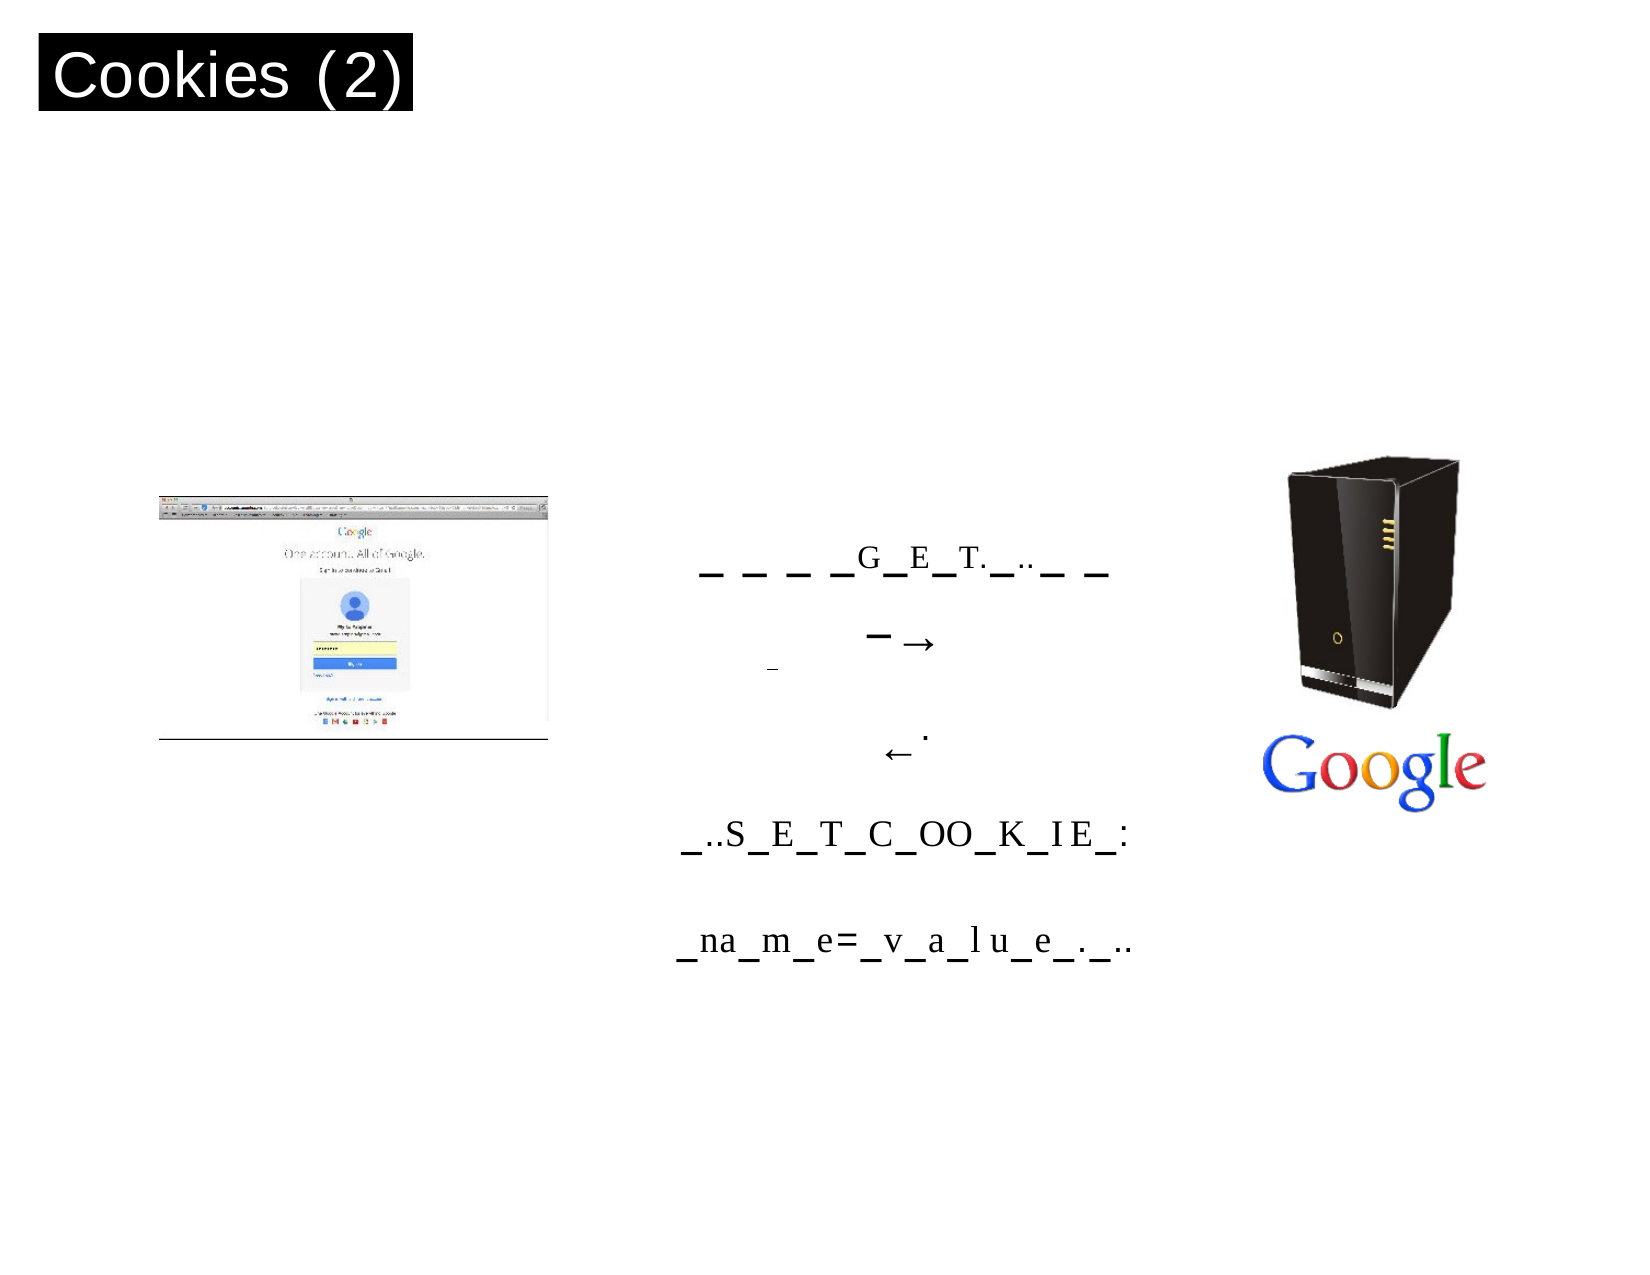

Cookies (2)

− − − −G−E−T.−..− − −→
←.−..S−E−T−C−OO−K−IE−:−na−m−e=−v−a−lu−e−.−..